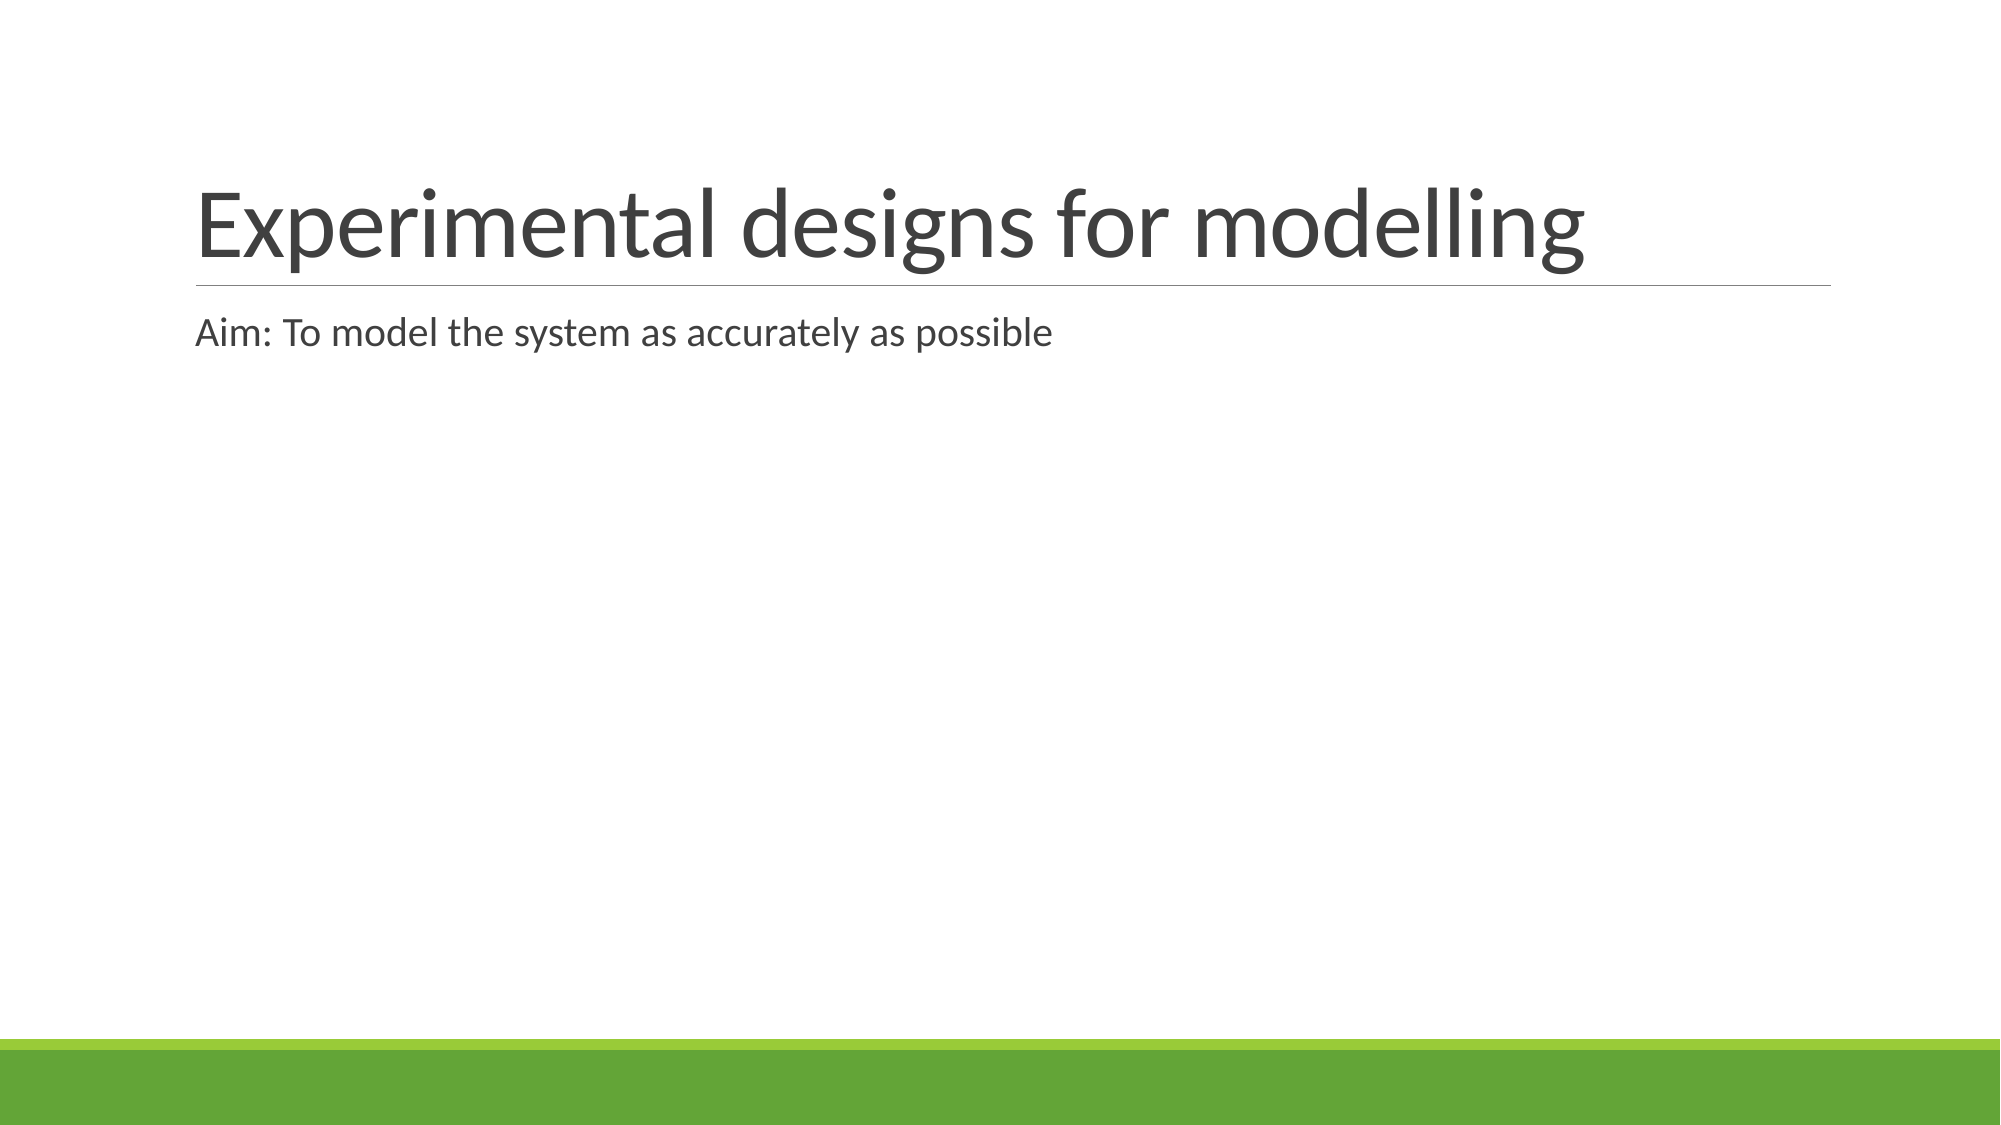

# Experimental designs for modelling
Aim: To model the system as accurately as possible